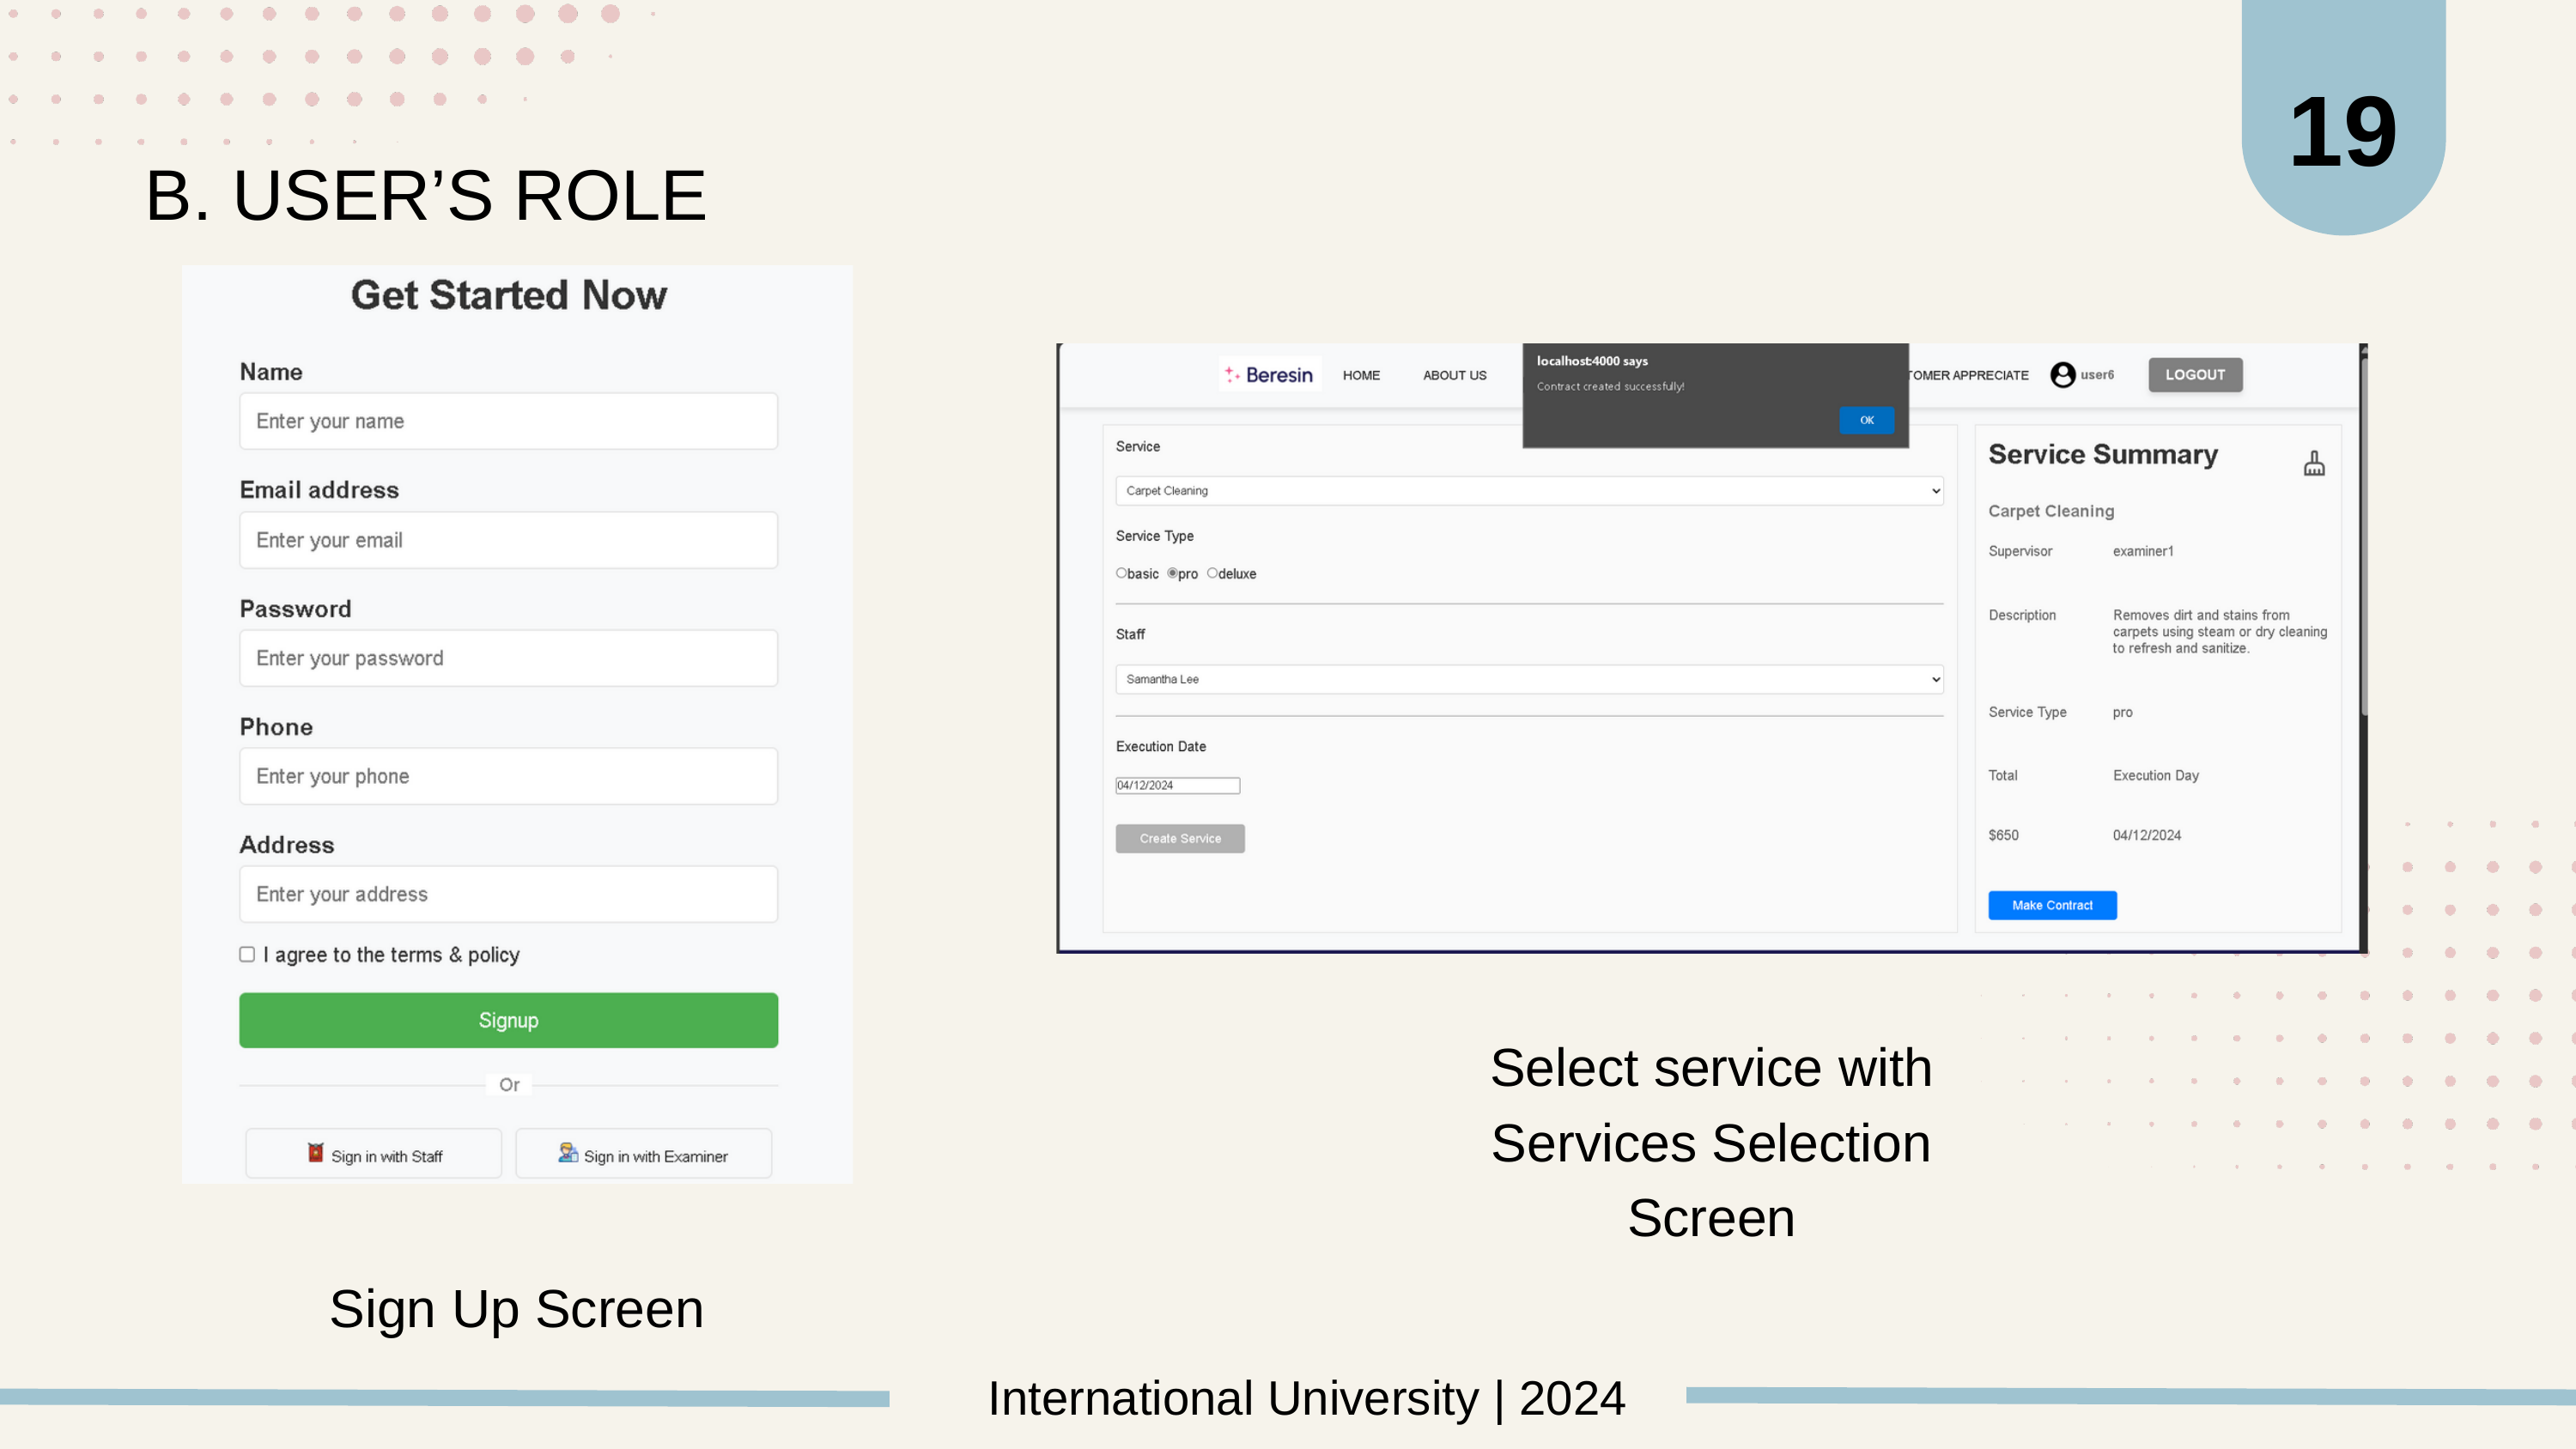

19

B. USER’S ROLE

Select service with Services Selection Screen
Sign Up Screen
International University | 2024